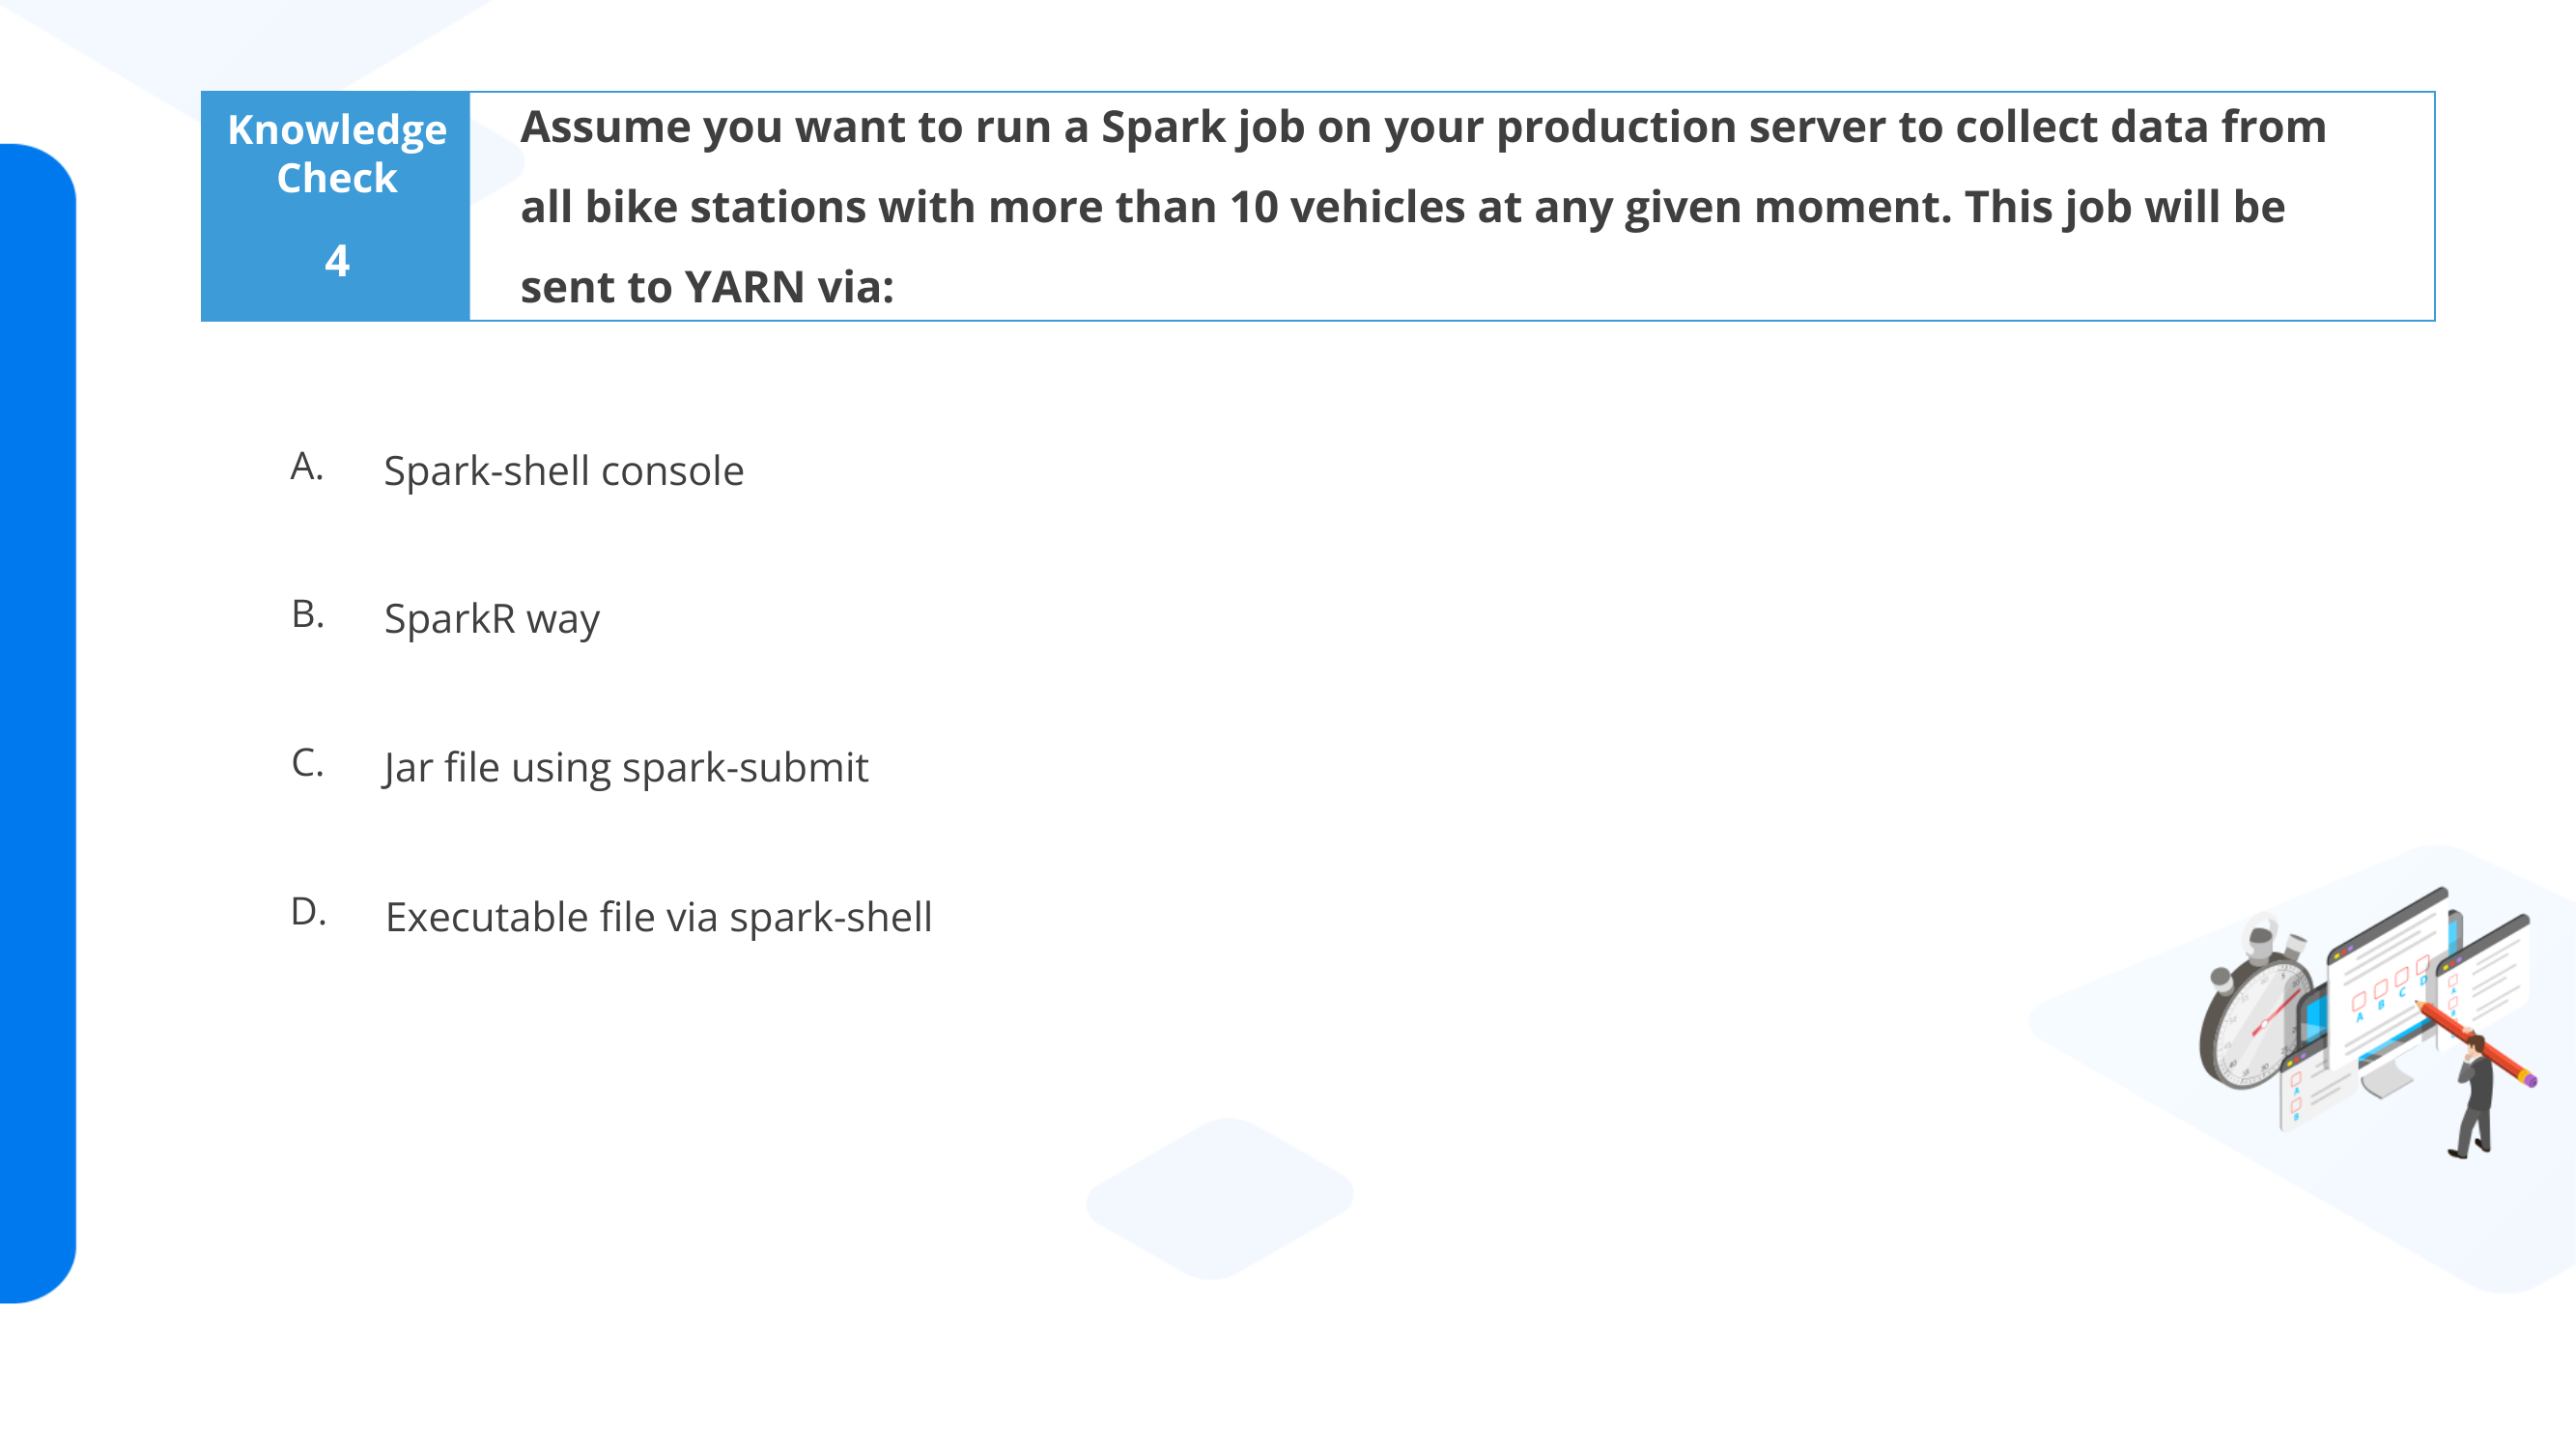

Assume you want to run a Spark job on your production server to collect data from
all bike stations with more than 10 vehicles at any given moment. This job will be
sent to YARN via:
4
Spark-shell console
SparkR way
Jar file using spark-submit
Executable file via spark-shell